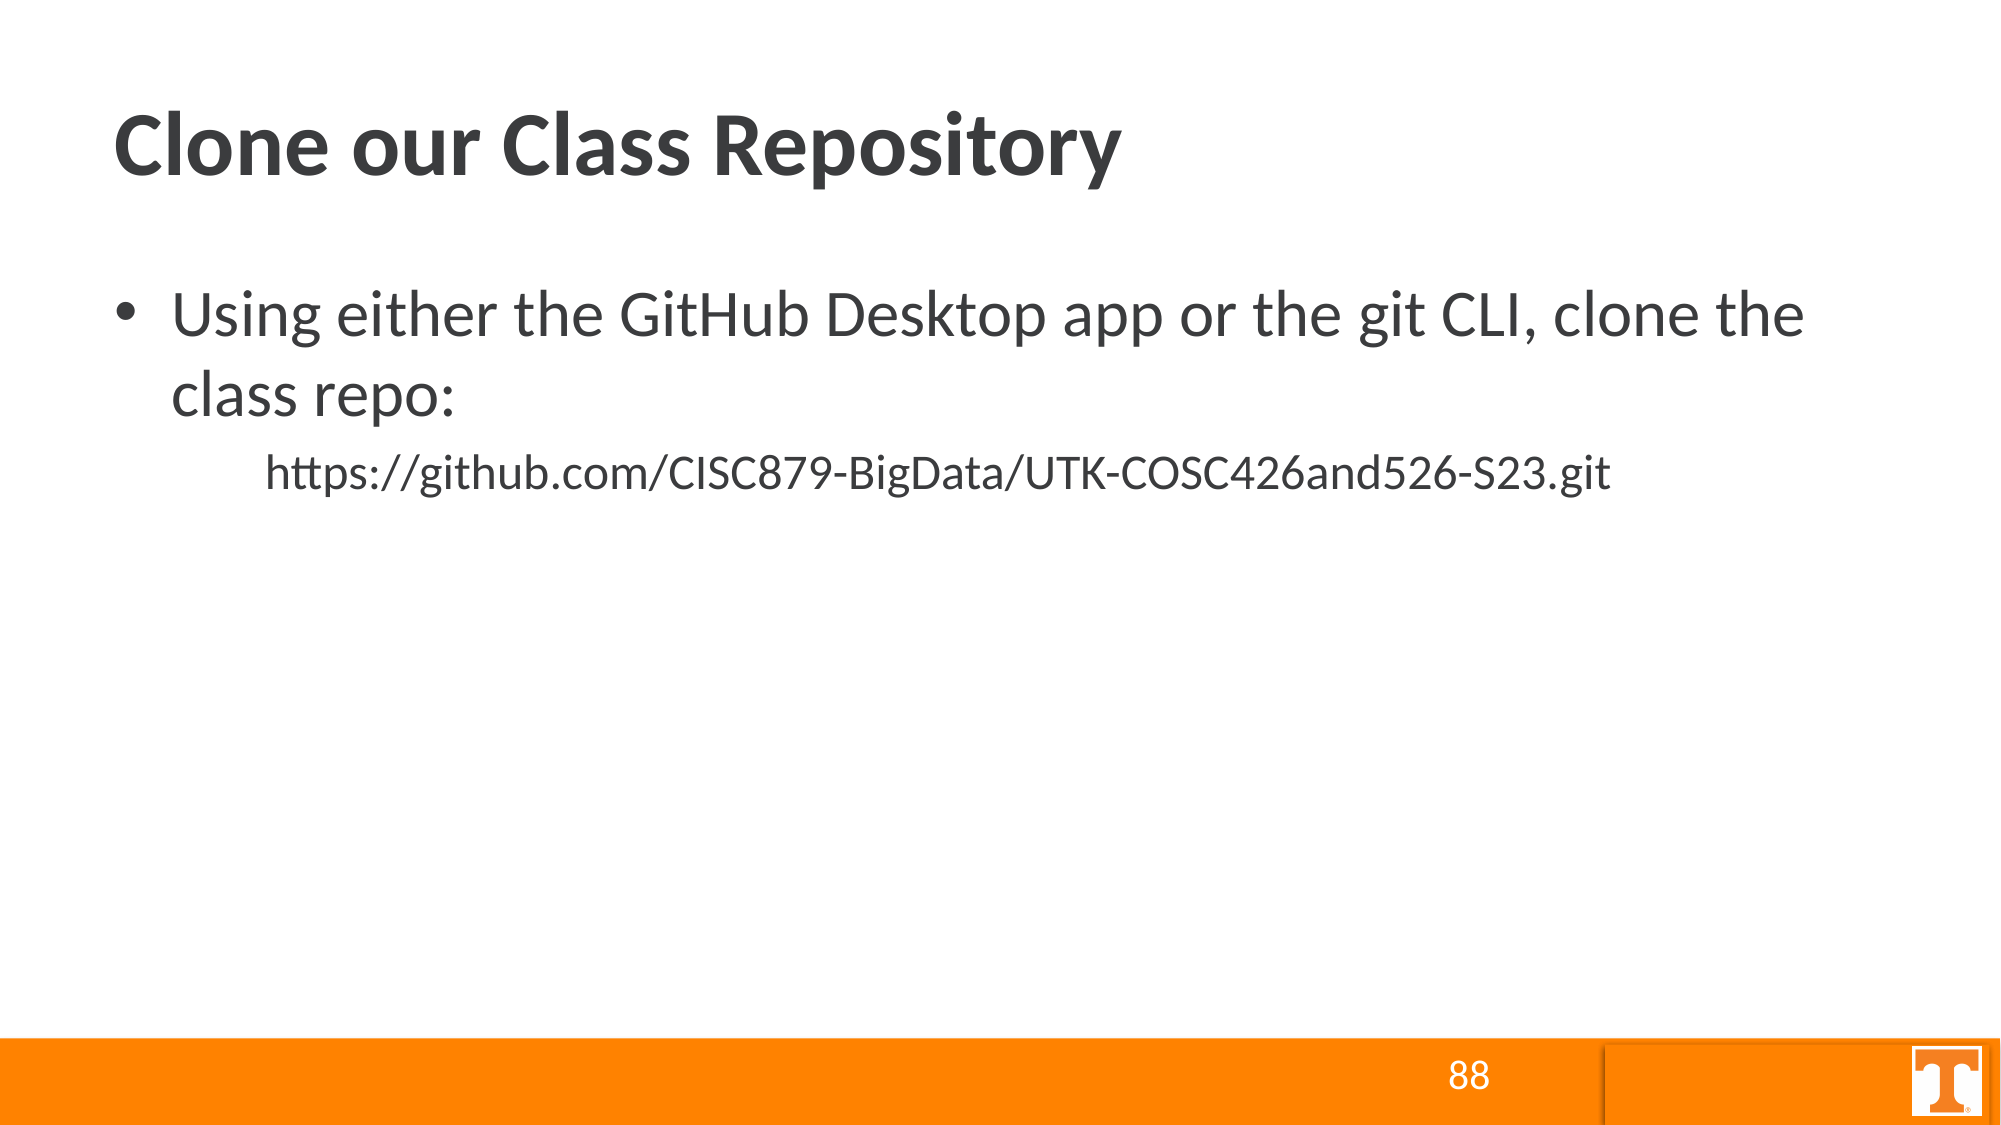

# Clone our Class Repository
Using either the GitHub Desktop app or the git CLI, clone the class repo:
	https://github.com/CISC879-BigData/UTK-COSC426and526-S23.git
88